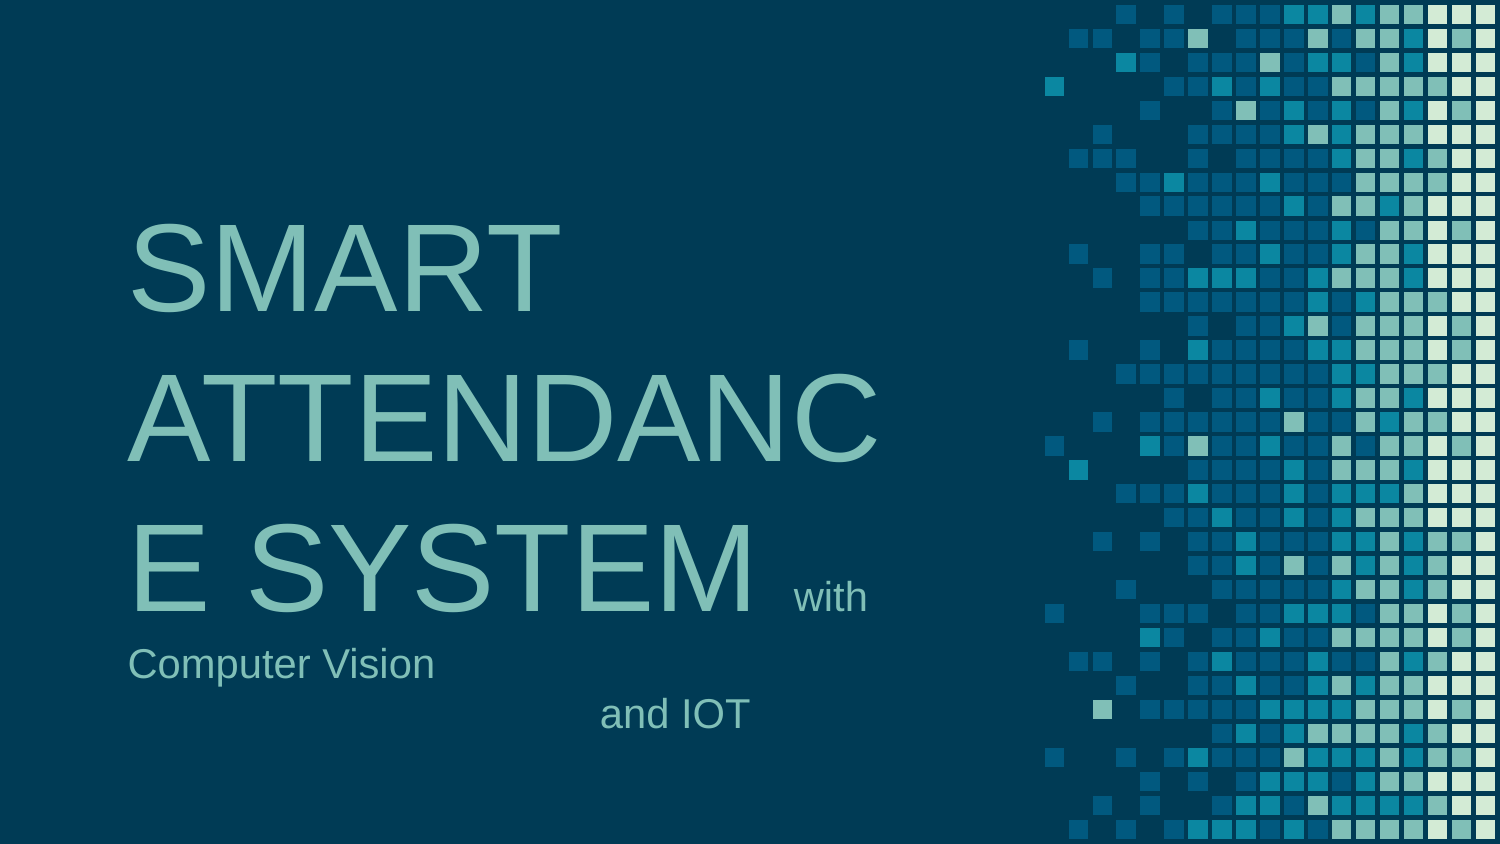

# SMART ATTENDANCE SYSTEM with Computer Vision and IOT